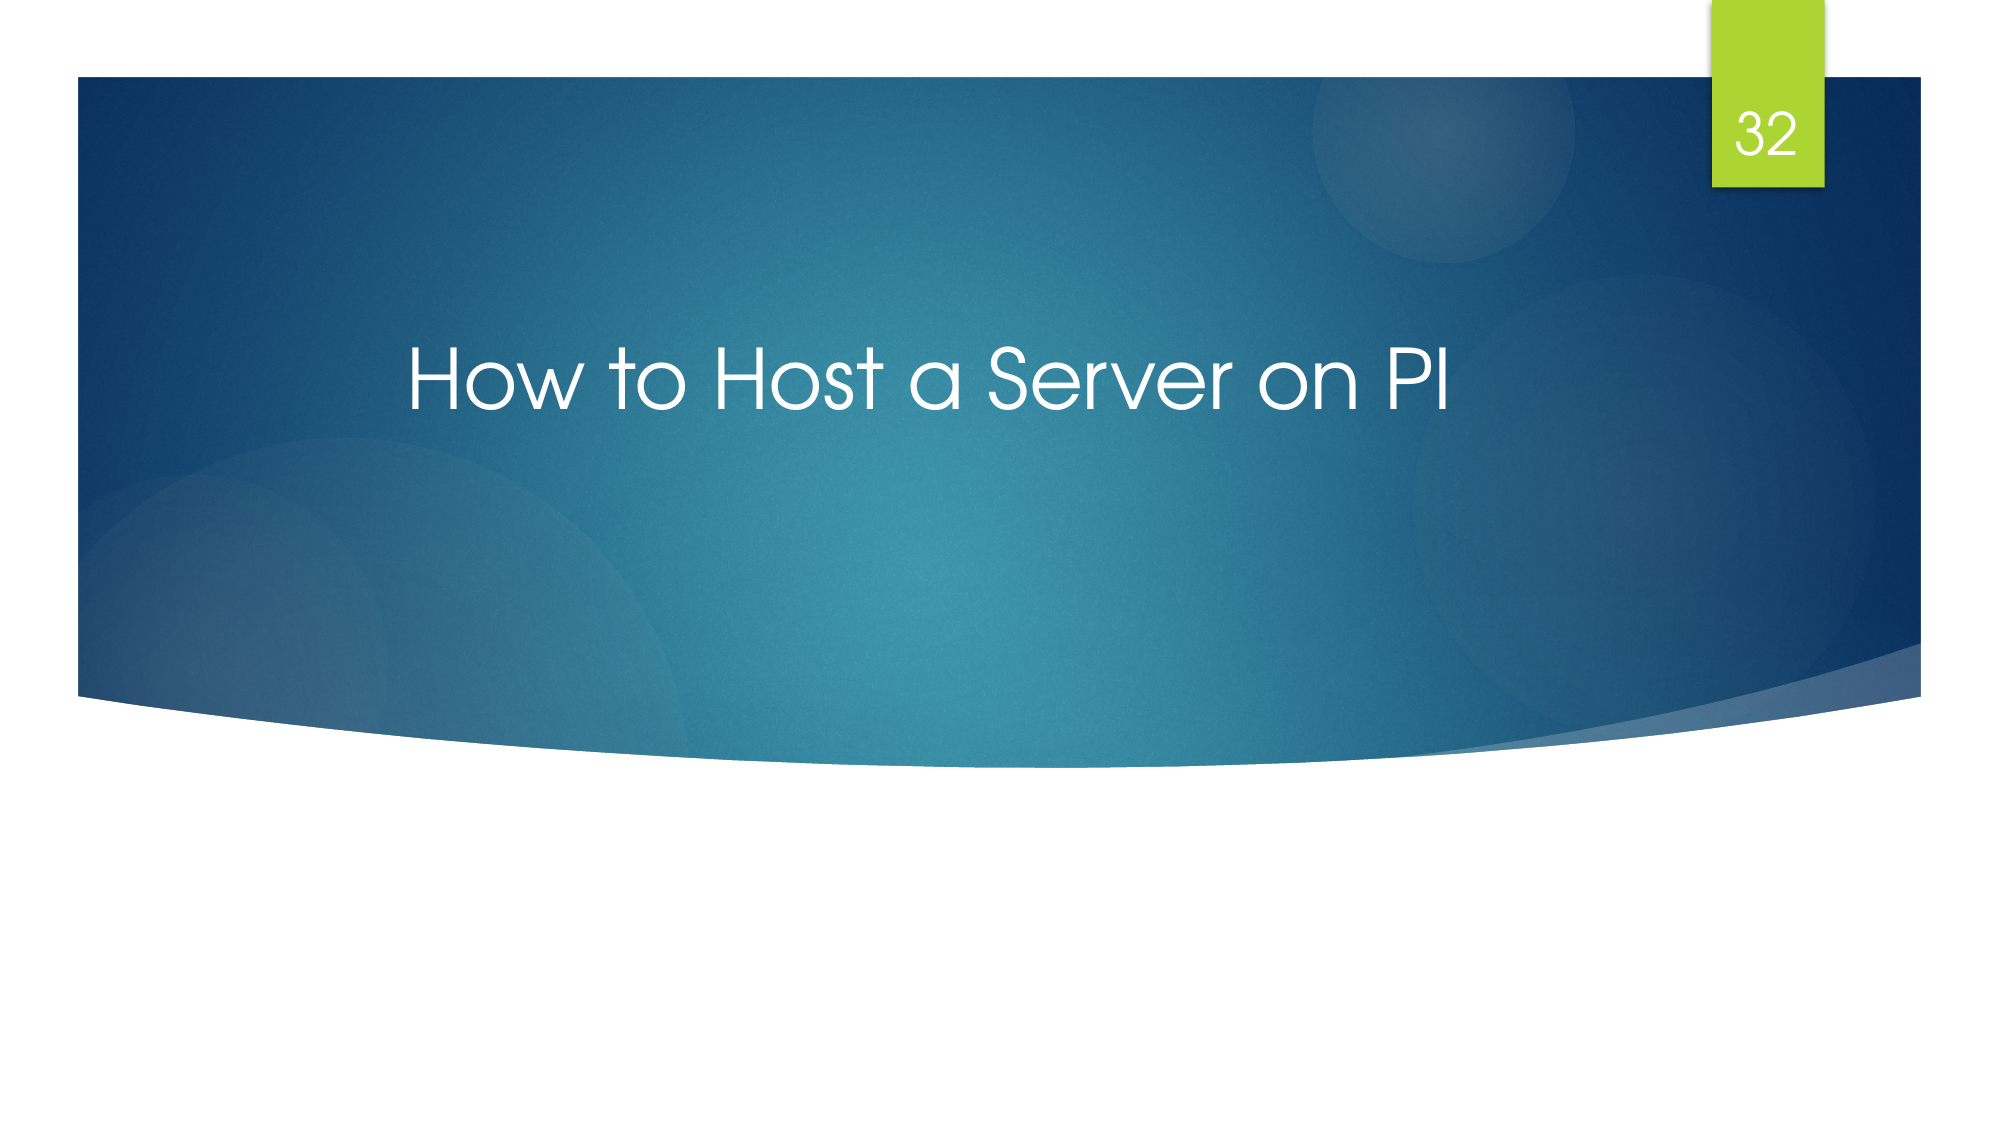

32
# How to Host a Server on PI